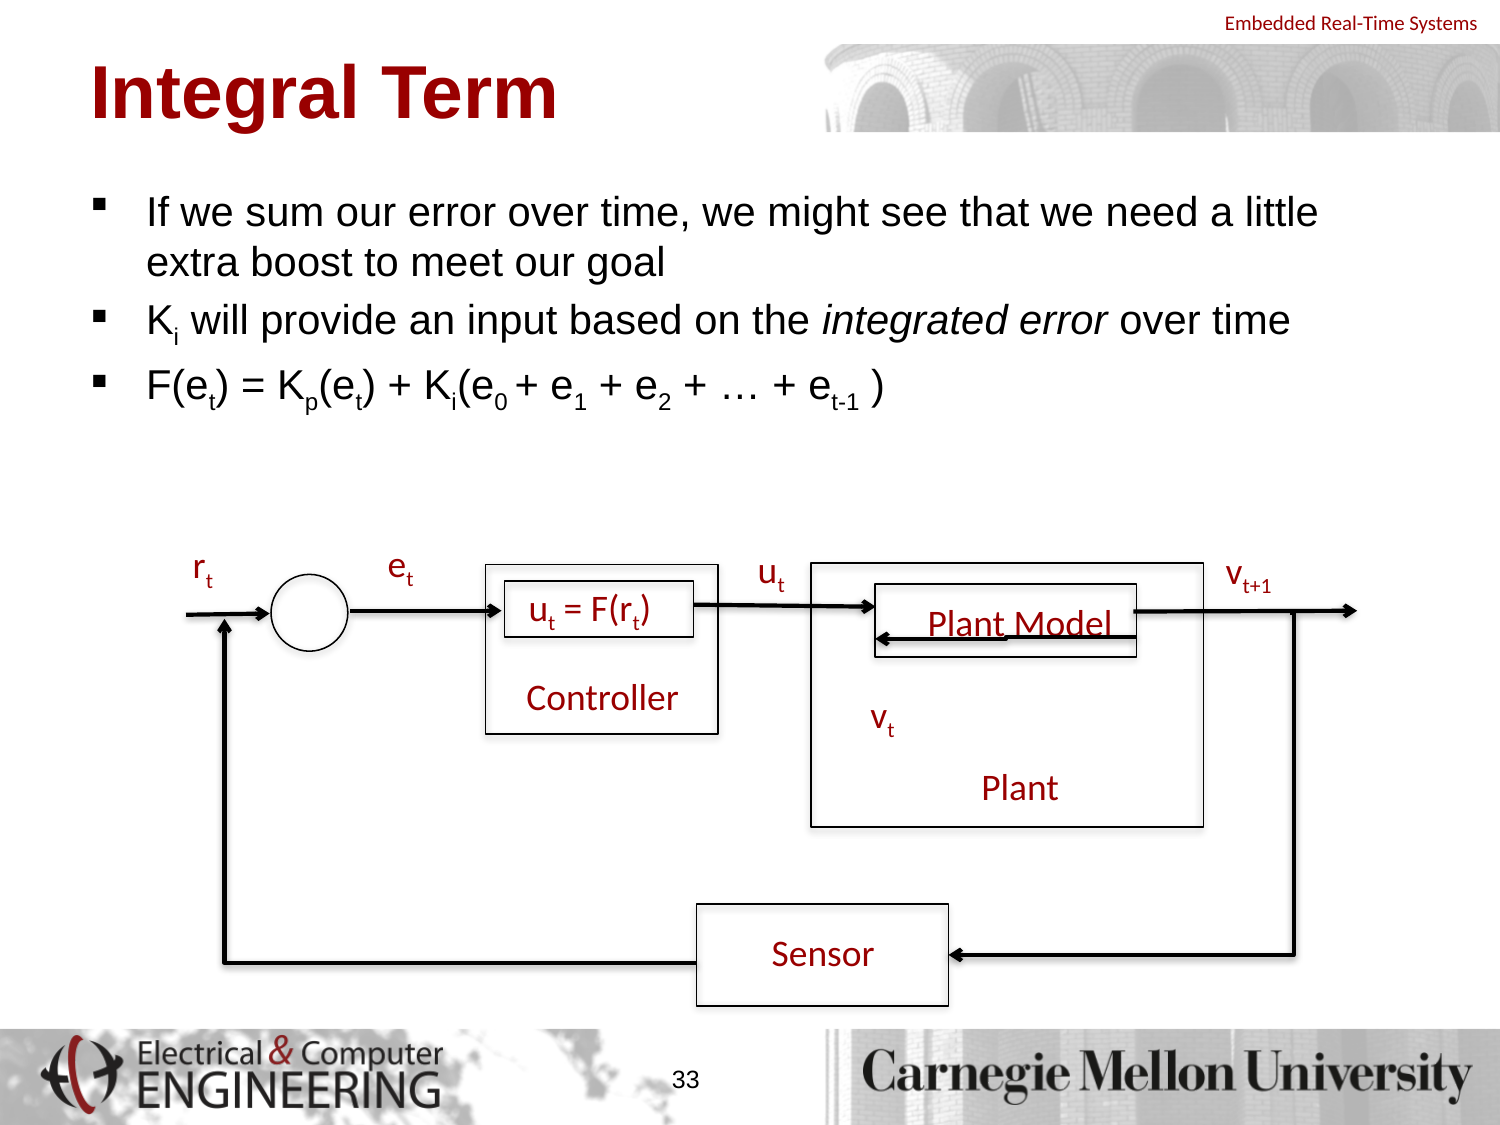

# Integral Term
If we sum our error over time, we might see that we need a little extra boost to meet our goal
Ki will provide an input based on the integrated error over time
F(et) = Kp(et) + Ki(e0 + e1 + e2 + … + et-1 )

et
rt
ut
vt+1

ut = F(rt)

Plant Model
Controller
vt
Plant

Sensor
33